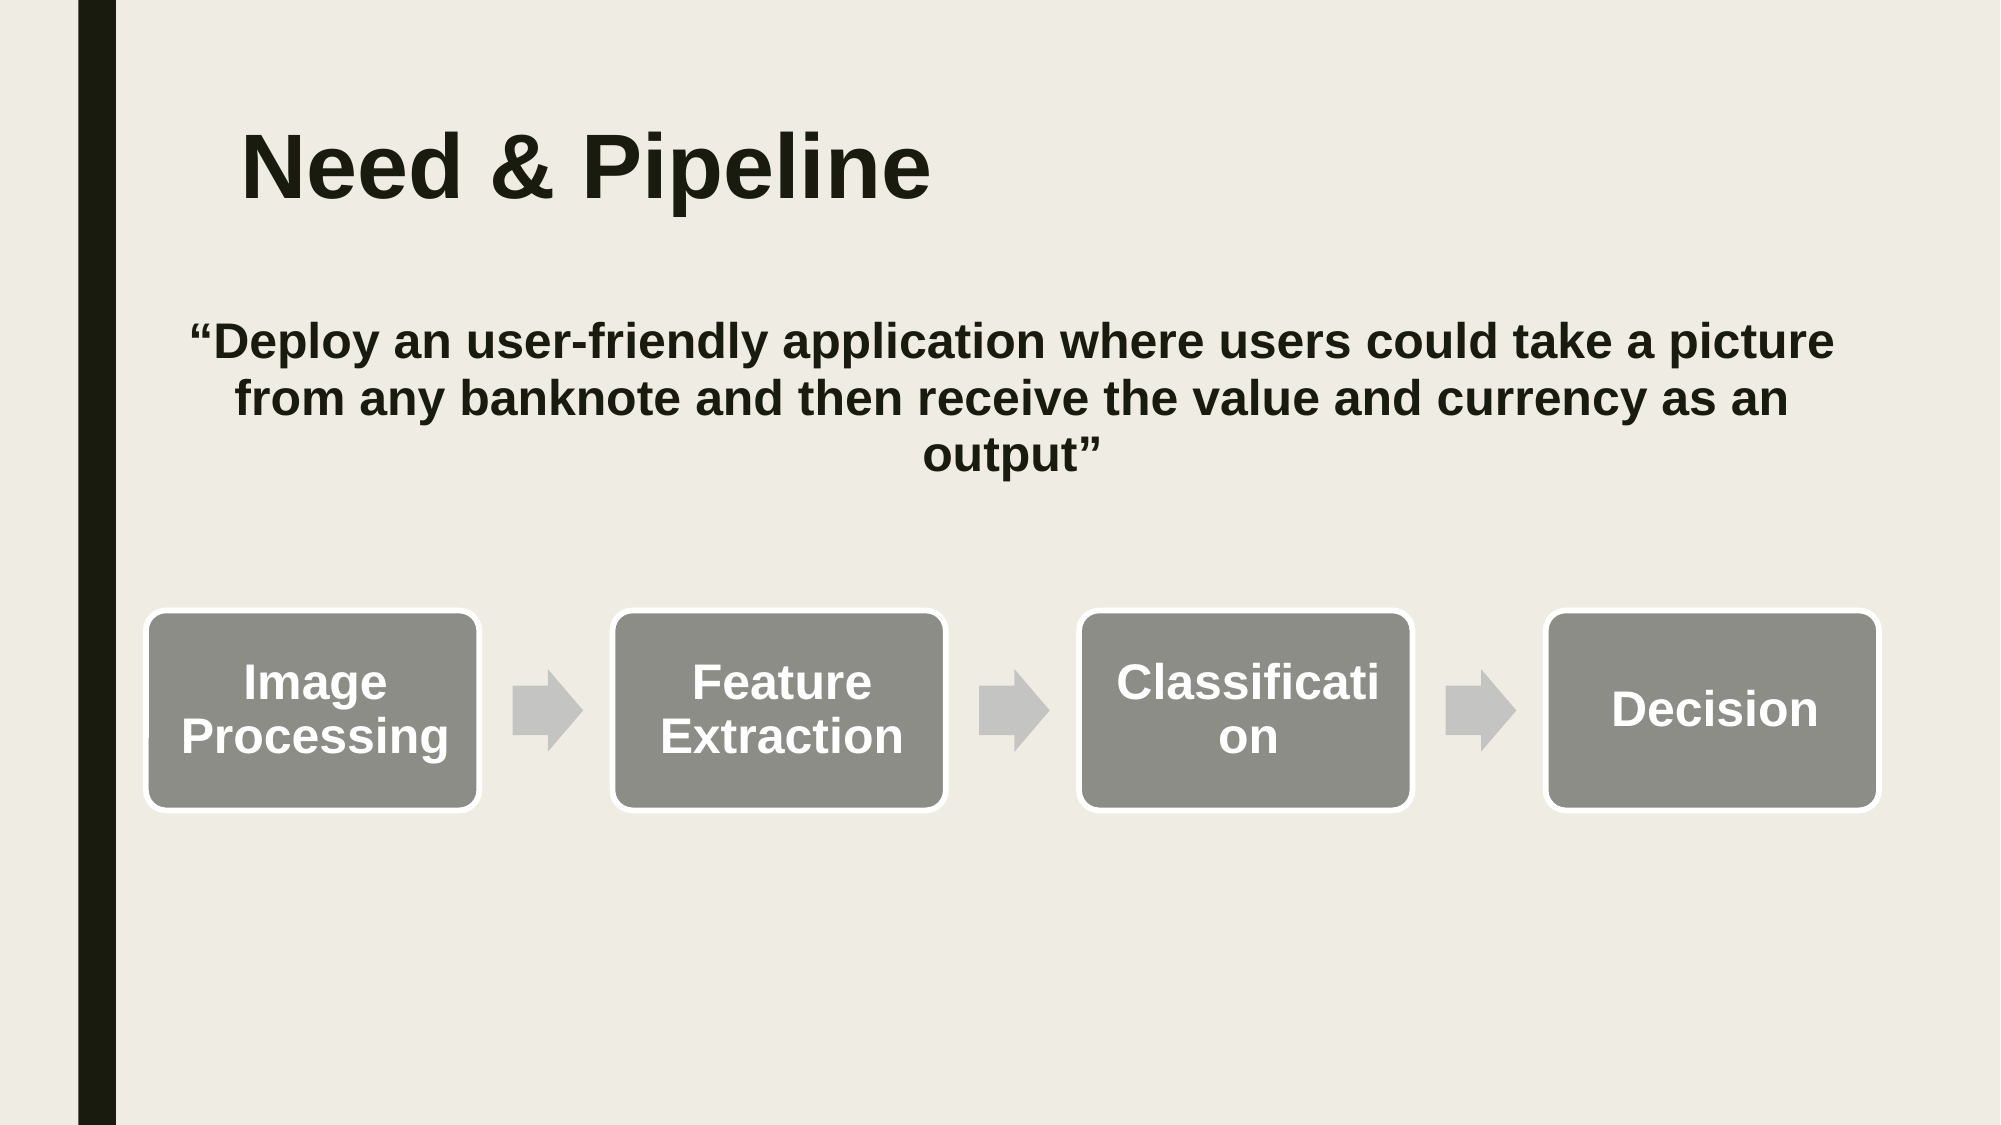

# Need & Pipeline
“Deploy an user-friendly application where users could take a picture from any banknote and then receive the value and currency as an output”

Image Processing

Feature Extraction

Classification

Decision